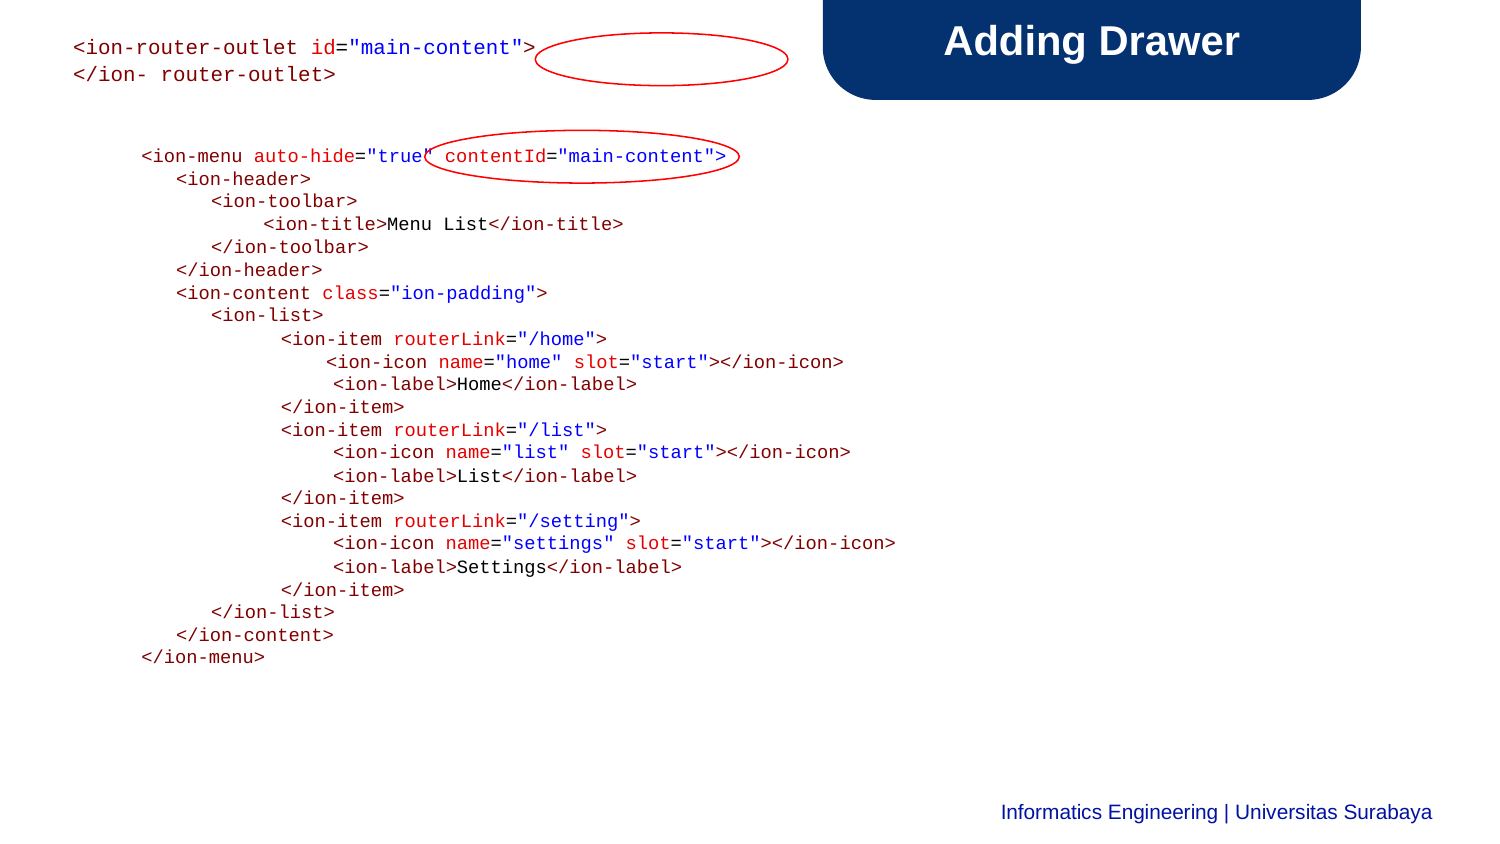

Adding Drawer
<ion-router-outlet id="main-content">
</ion- router-outlet>

<ion-menu auto-hide="true" contentId="main-content">
<ion-header>
<ion-toolbar>
<ion-title>Menu List</ion-title>
</ion-toolbar>
</ion-header>
<ion-content class="ion-padding">
<ion-list>
<ion-item routerLink="/home">
<ion-icon name="home" slot="start"></ion-icon>
<ion-label>Home</ion-label>
</ion-item>
<ion-item routerLink="/list">
<ion-icon name="list" slot="start"></ion-icon>
<ion-label>List</ion-label>
</ion-item>
<ion-item routerLink="/setting">
<ion-icon name="settings" slot="start"></ion-icon>
<ion-label>Settings</ion-label>
</ion-item>
</ion-list>
</ion-content>
</ion-menu>
Informatics Engineering | Universitas Surabaya